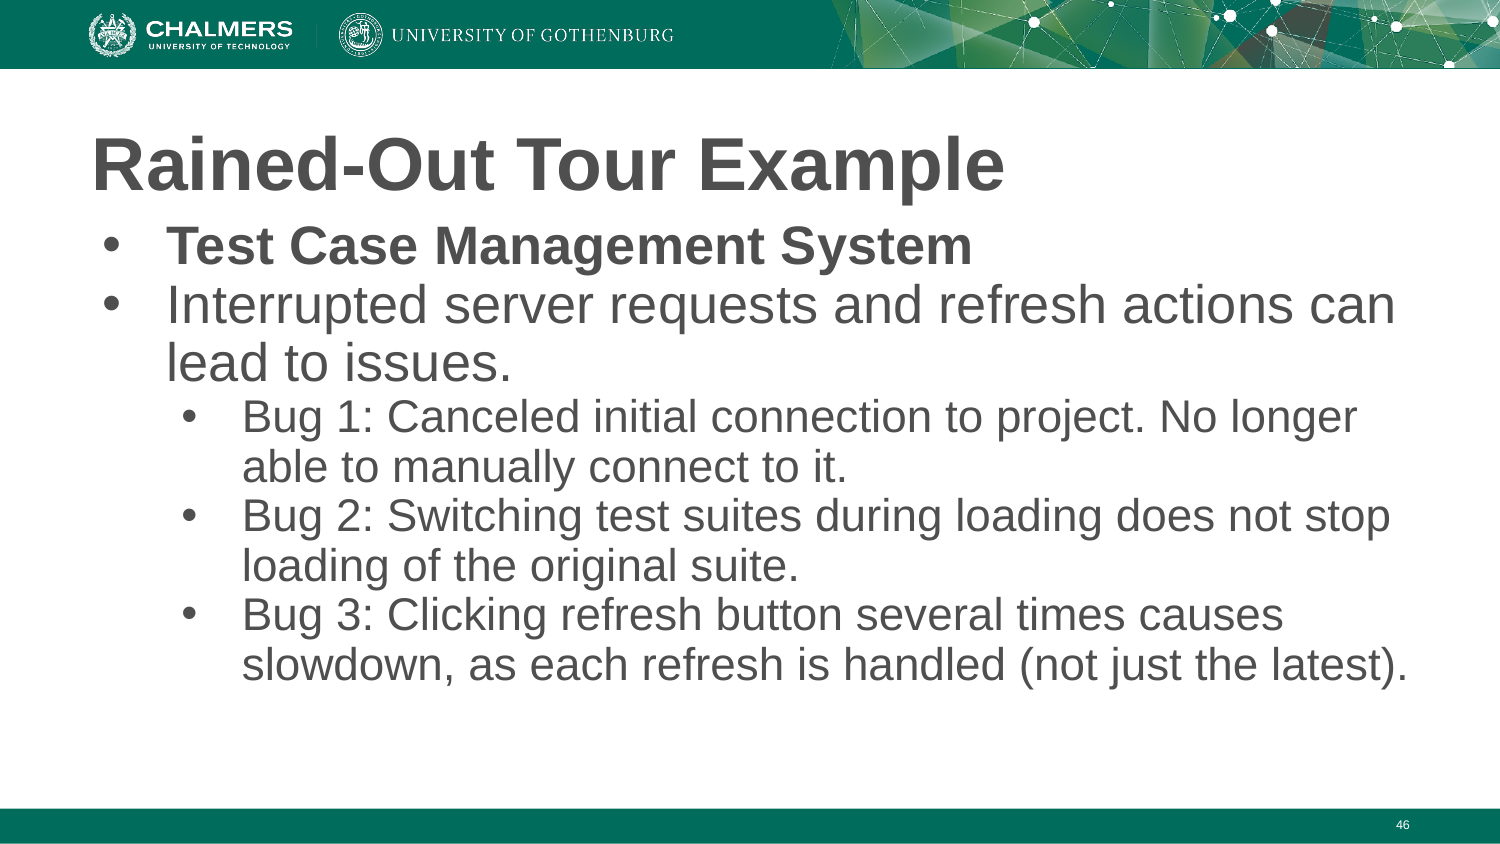

# Rained-Out Tour Example
Test Case Management System
Interrupted server requests and refresh actions can lead to issues.
Bug 1: Canceled initial connection to project. No longer able to manually connect to it.
Bug 2: Switching test suites during loading does not stop loading of the original suite.
Bug 3: Clicking refresh button several times causes slowdown, as each refresh is handled (not just the latest).
46